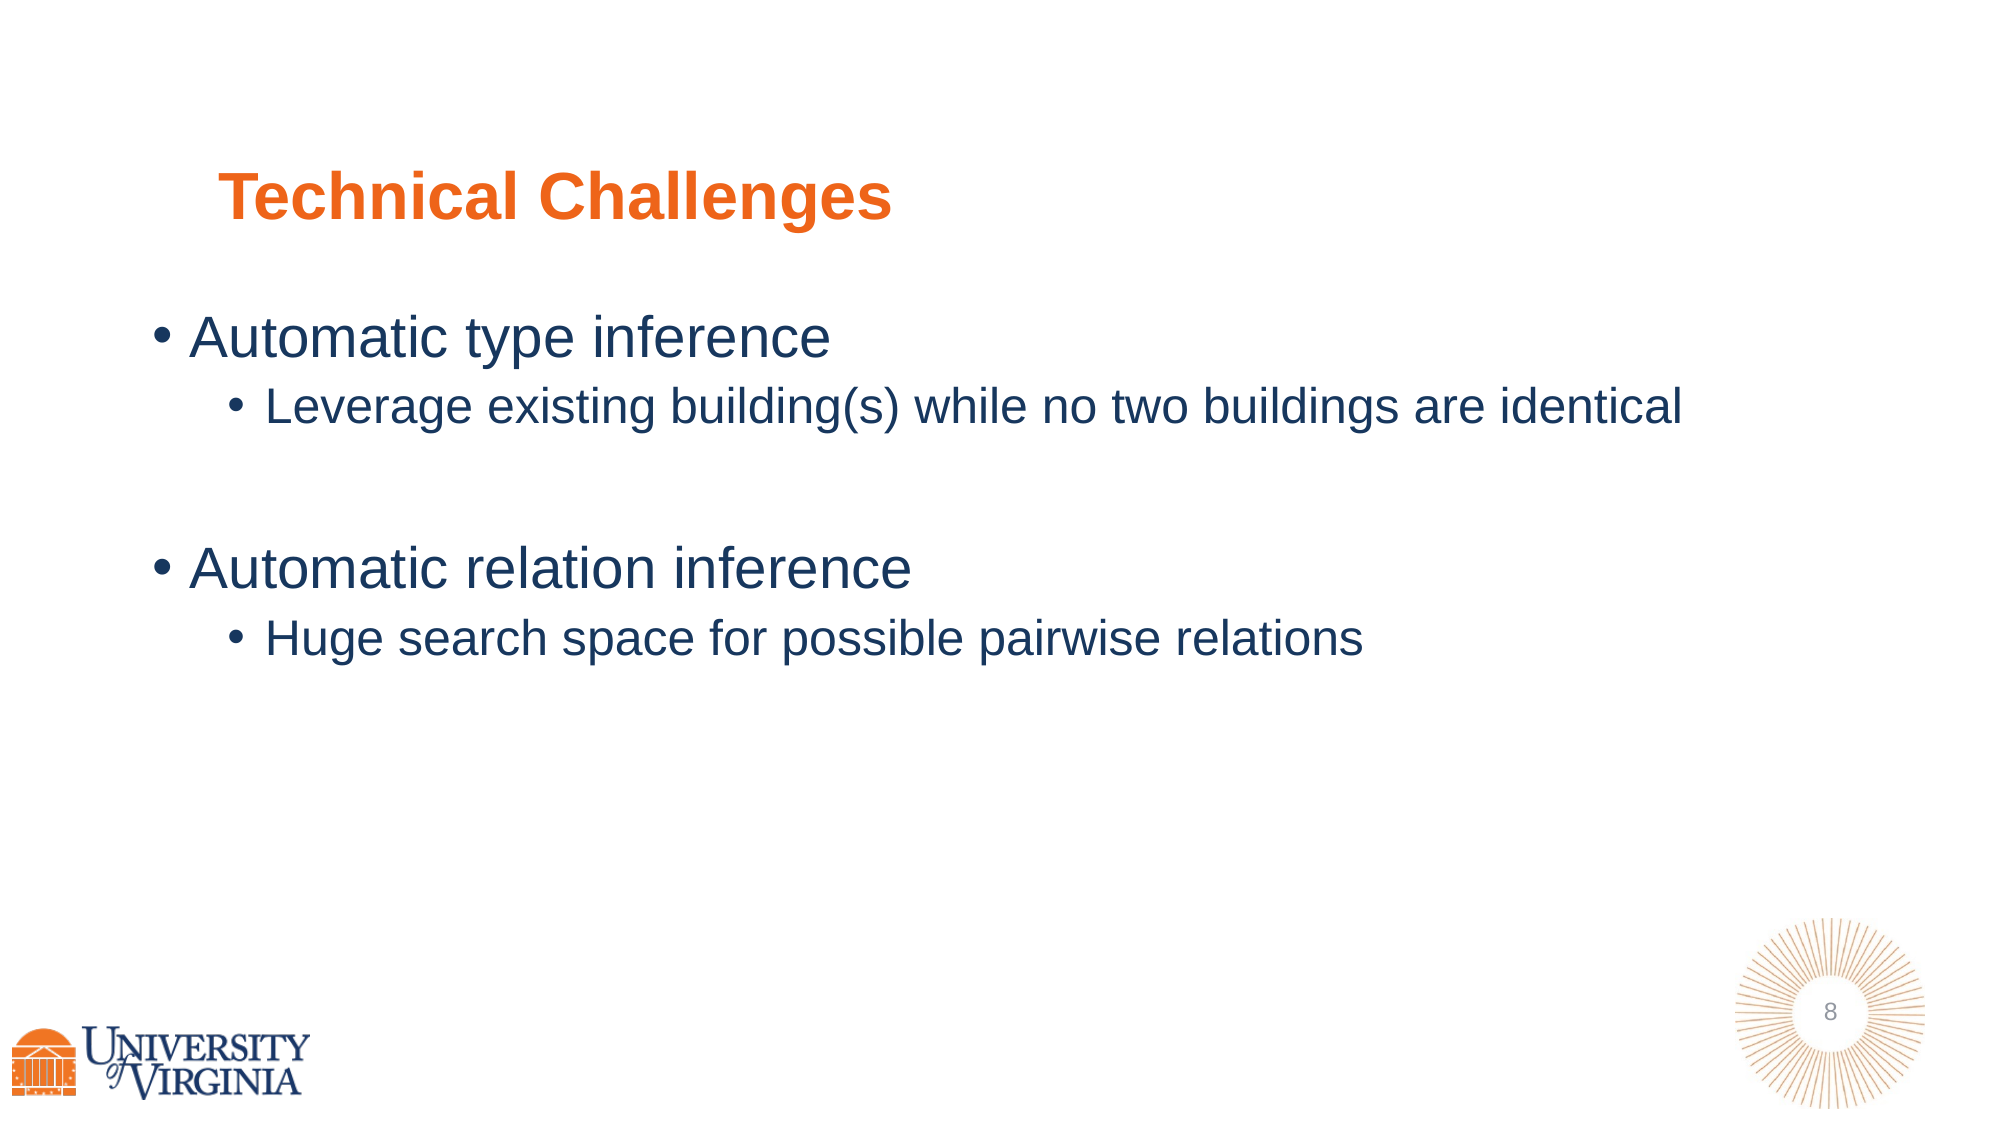

Technical Challenges
Automatic type inference
Leverage existing building(s) while no two buildings are identical

Automatic relation inference
Huge search space for possible pairwise relations
8